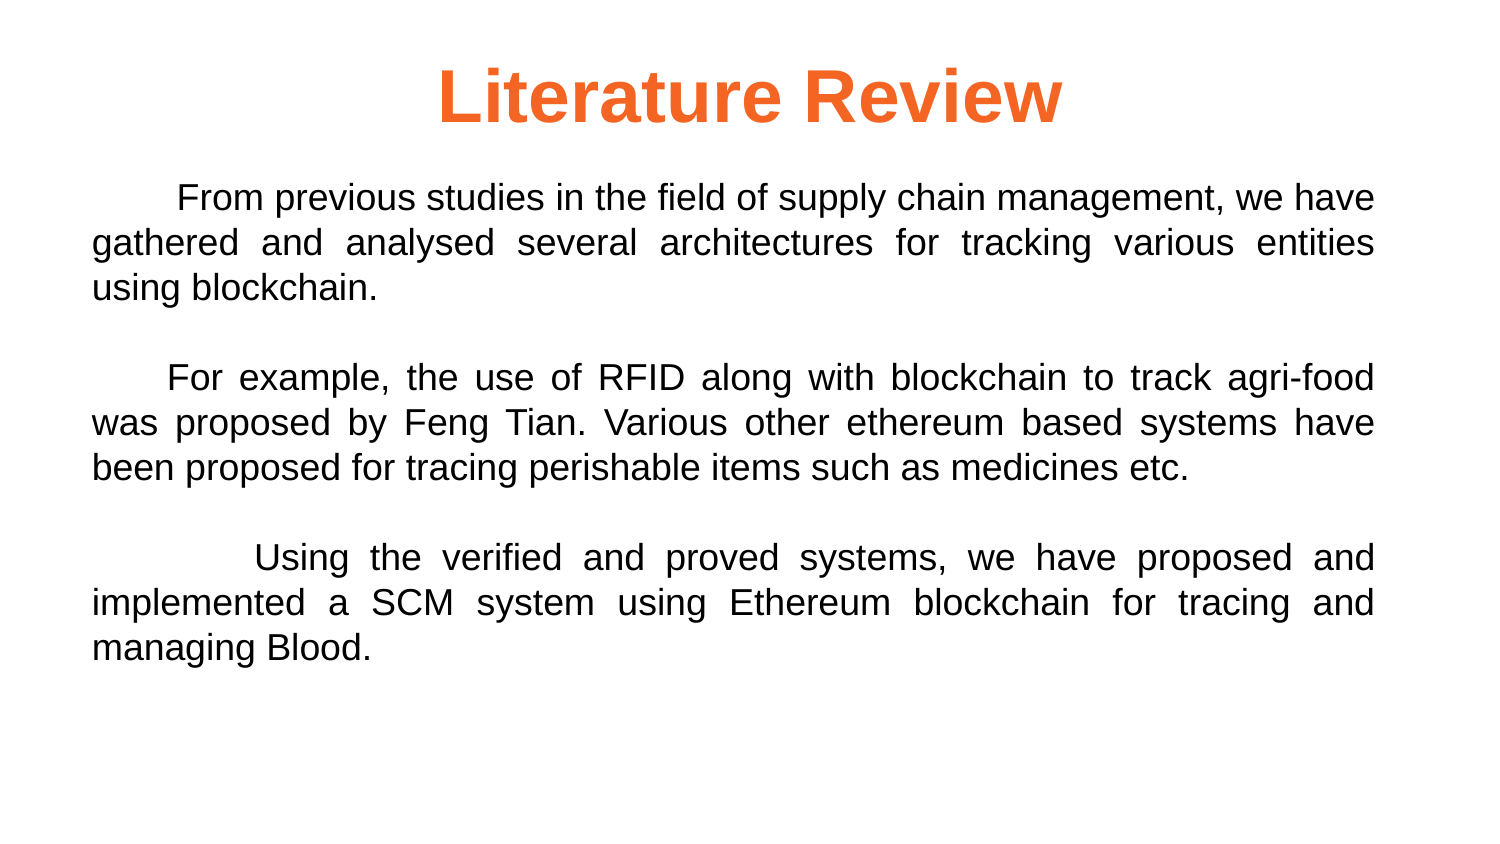

Literature Review
        From previous studies in the field of supply chain management, we have gathered and analysed several architectures for tracking various entities using blockchain.

For example, the use of RFID along with blockchain to track agri-food was proposed by Feng Tian. Various other ethereum based systems have been proposed for tracing perishable items such as medicines etc.

        Using the verified and proved systems, we have proposed and implemented a SCM system using Ethereum blockchain for tracing and managing Blood.